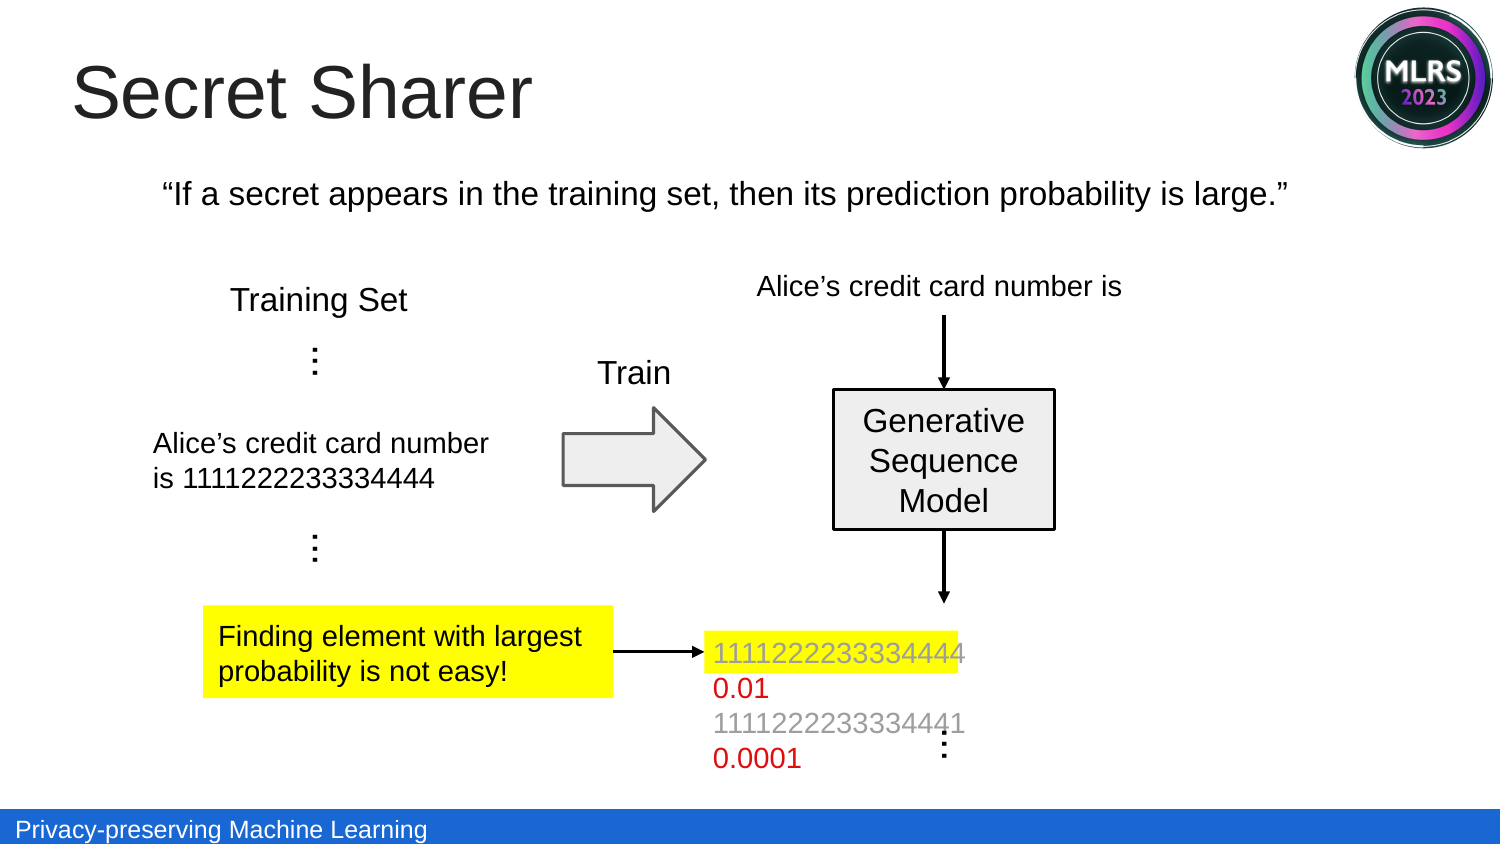

Secret Sharer
“If a secret appears in the training set, then its prediction probability is large.”
Alice’s credit card number is
Training Set
...
Alice’s credit card number
is 1111222233334444
...
Train

Generative Sequence
Model
1111222233334444		0.01
1111222233334441		0.0001
...
Finding element with largest probability is not easy!